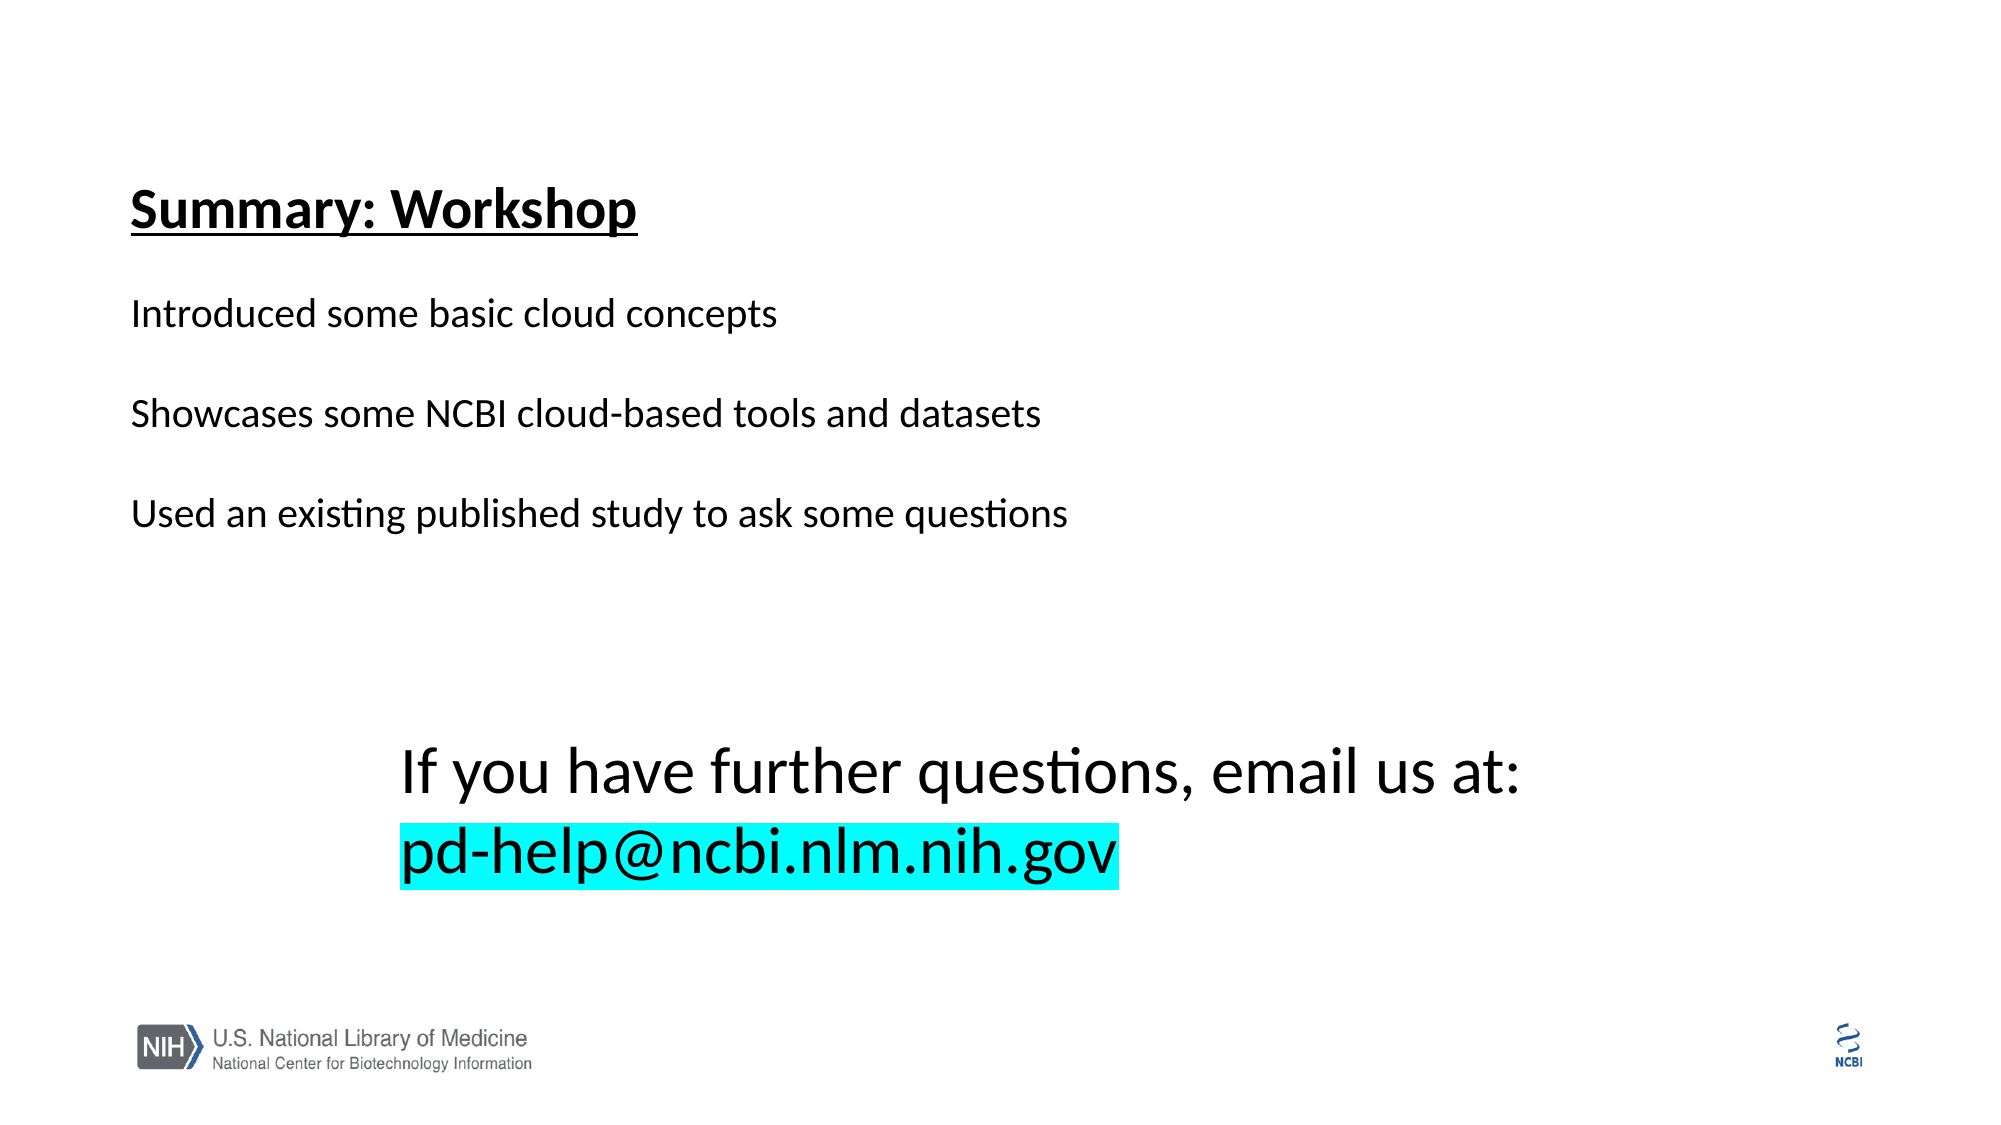

Summary: Workshop

Introduced some basic cloud concepts

Showcases some NCBI cloud-based tools and datasets

Used an existing published study to ask some questions

If you have further questions, email us at:
pd-help@ncbi.nlm.nih.gov